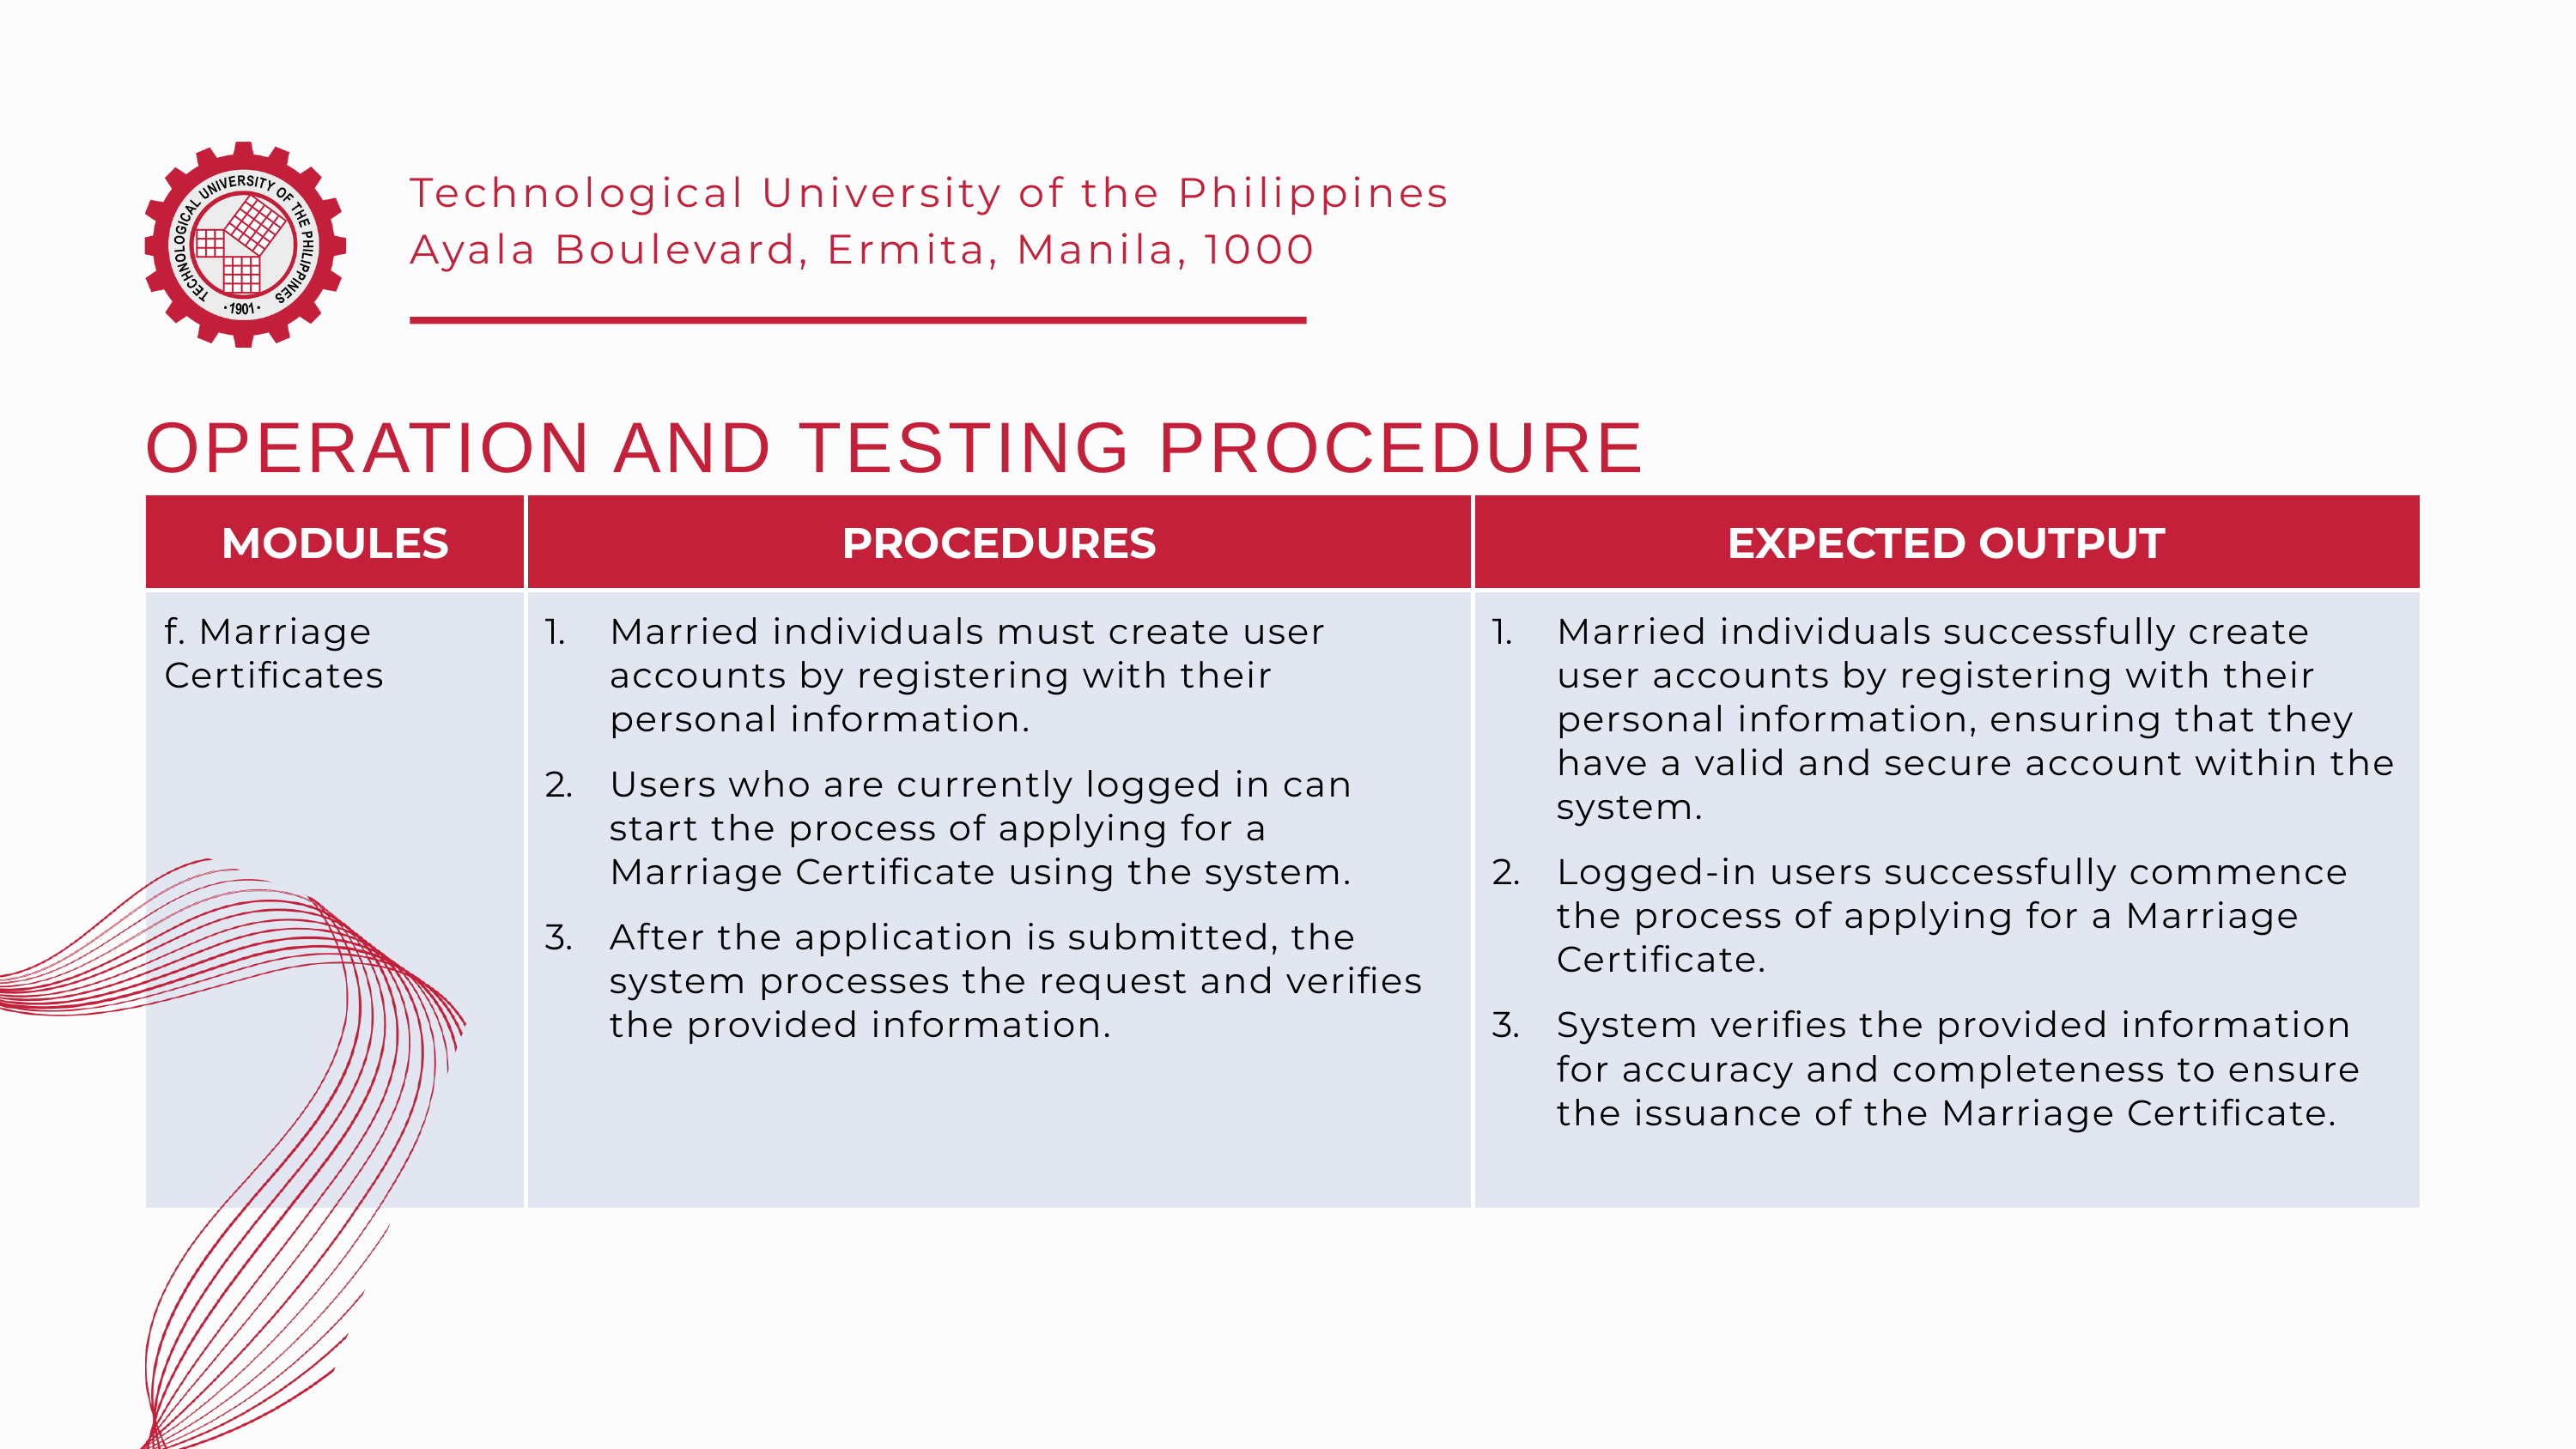

Technological University of the Philippines
Ayala Boulevard, Ermita, Manila, 1000

OPERATION AND TESTING PROCEDURE
| MODULES | PROCEDURES | EXPECTED OUTPUT |
| --- | --- | --- |
| f. Marriage Certificates | Married individuals must create user accounts by registering with their personal information. Users who are currently logged in can start the process of applying for a Marriage Certificate using the system. After the application is submitted, the system processes the request and verifies the provided information. | Married individuals successfully create user accounts by registering with their personal information, ensuring that they have a valid and secure account within the system. Logged-in users successfully commence the process of applying for a Marriage Certificate. System verifies the provided information for accuracy and completeness to ensure the issuance of the Marriage Certificate. |